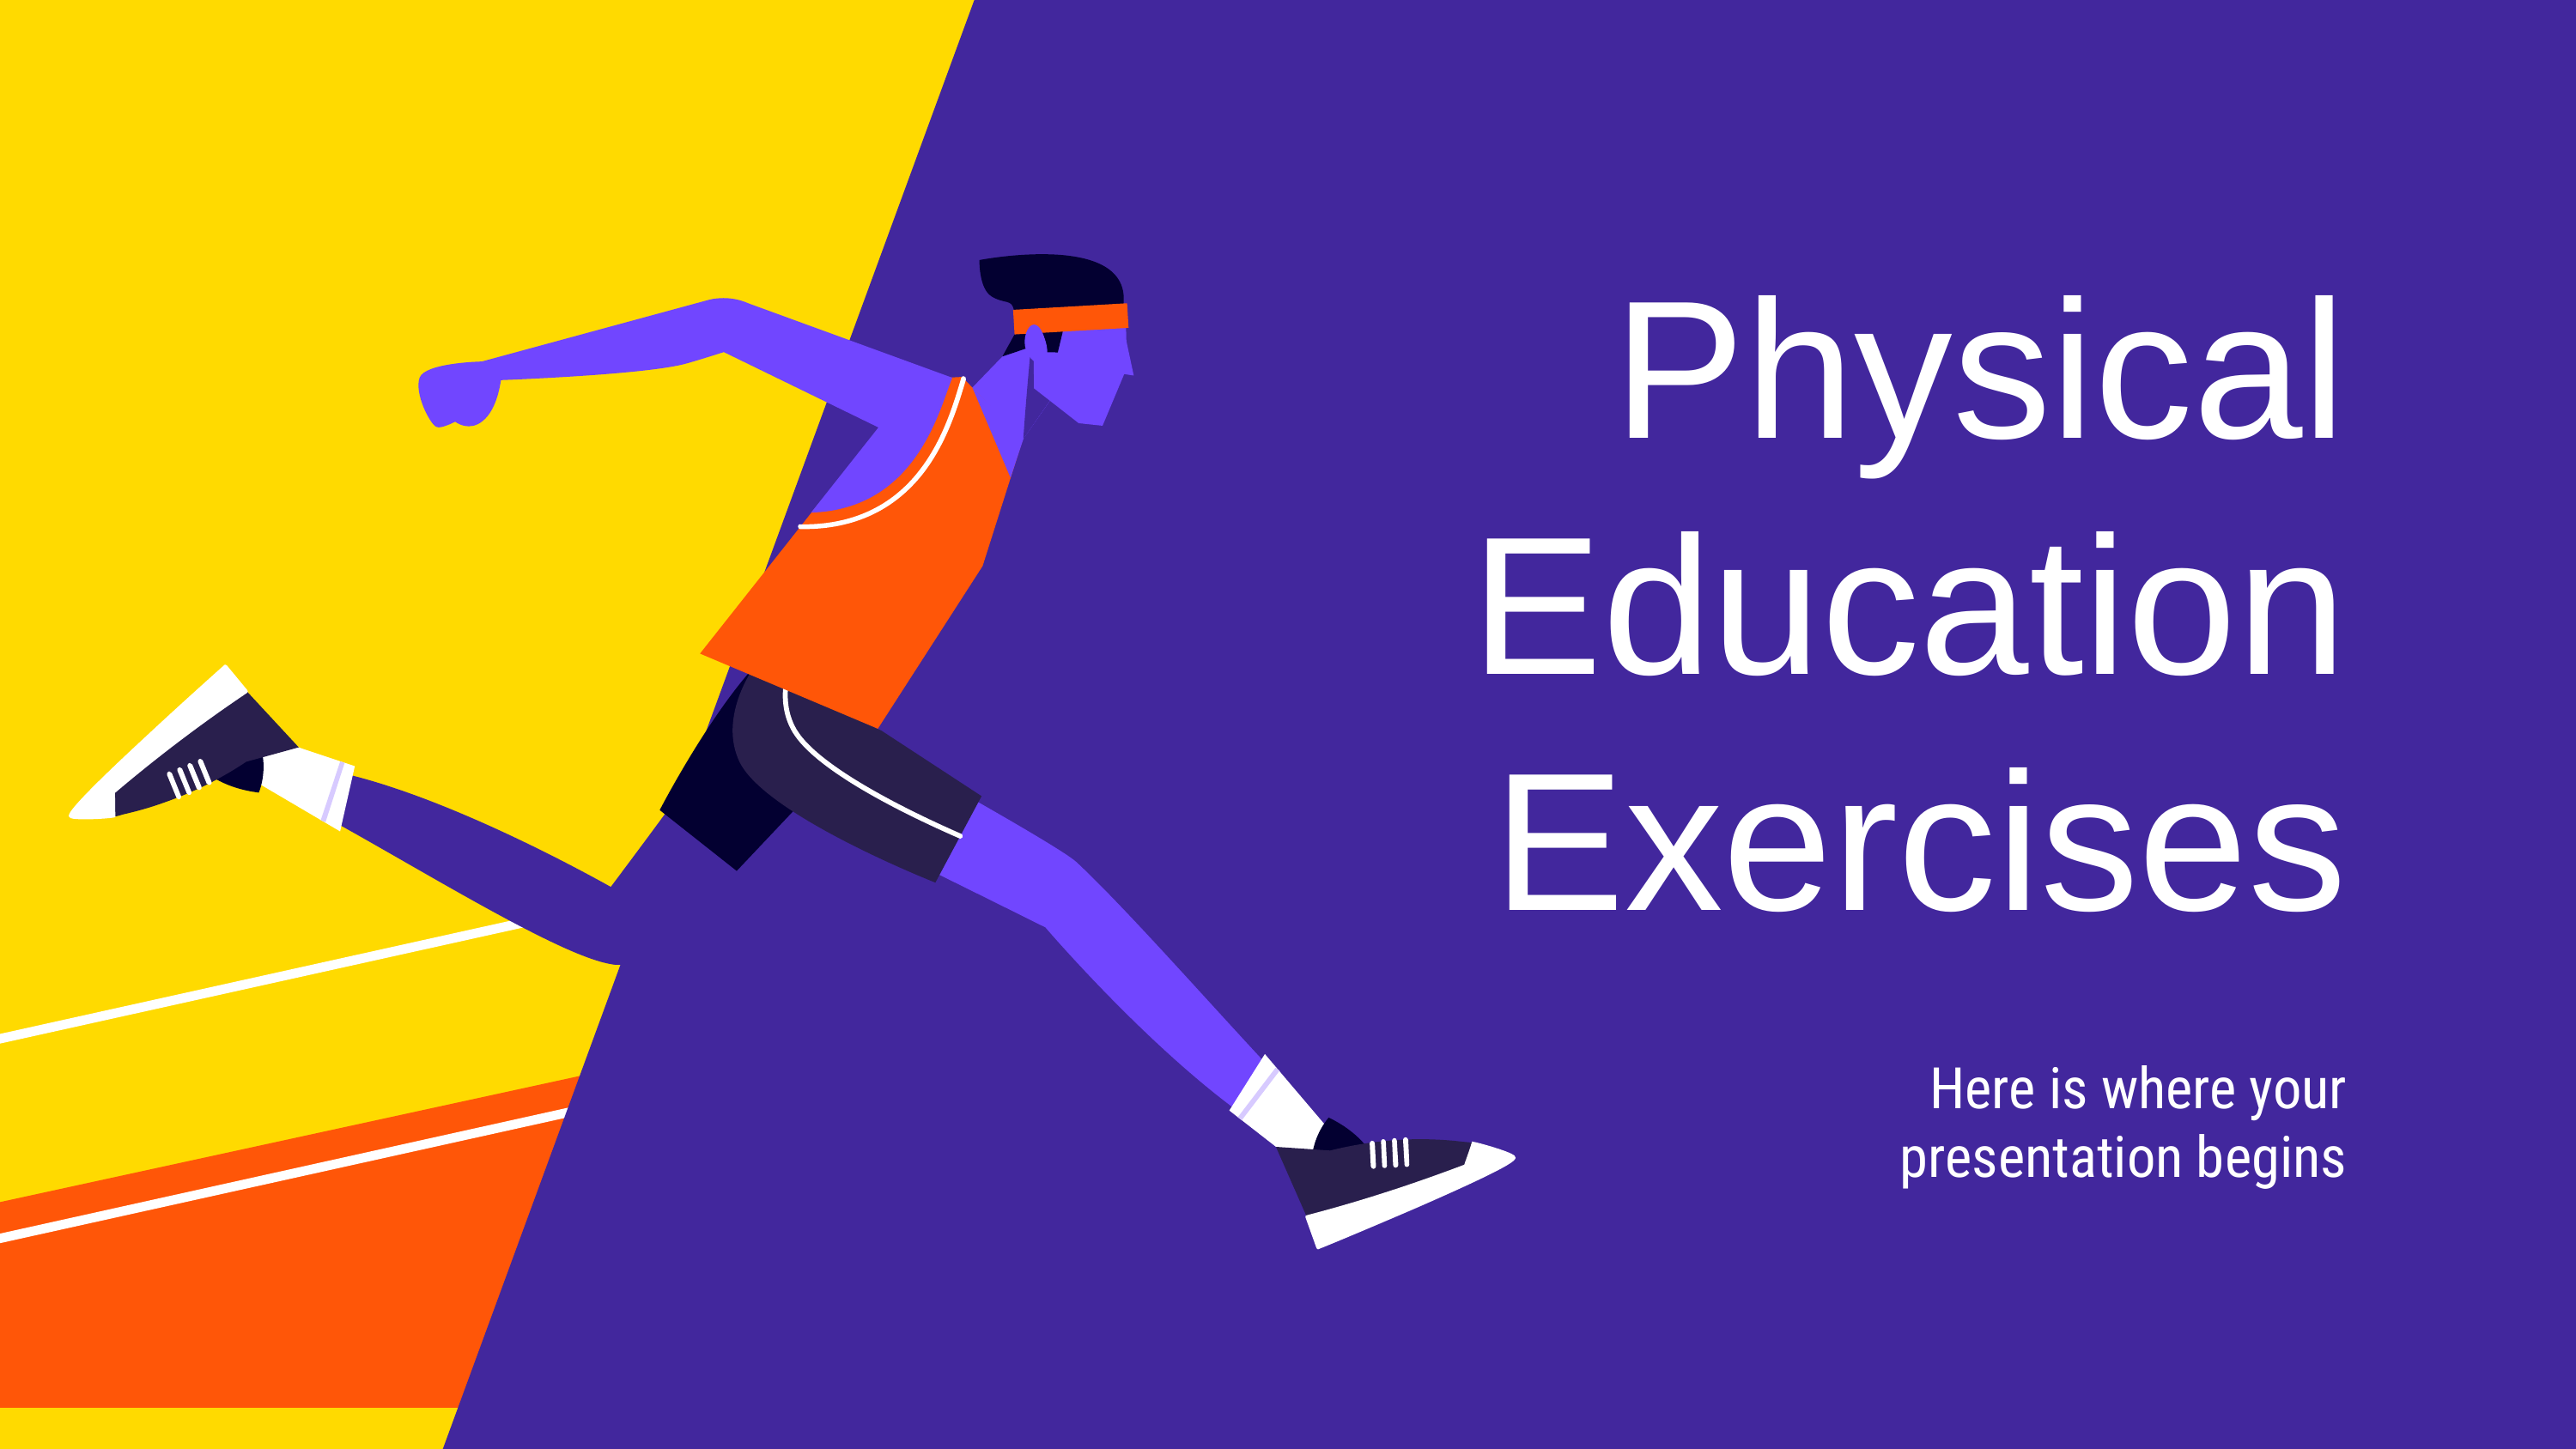

# Physical Education Exercises

Here is where your presentation begins